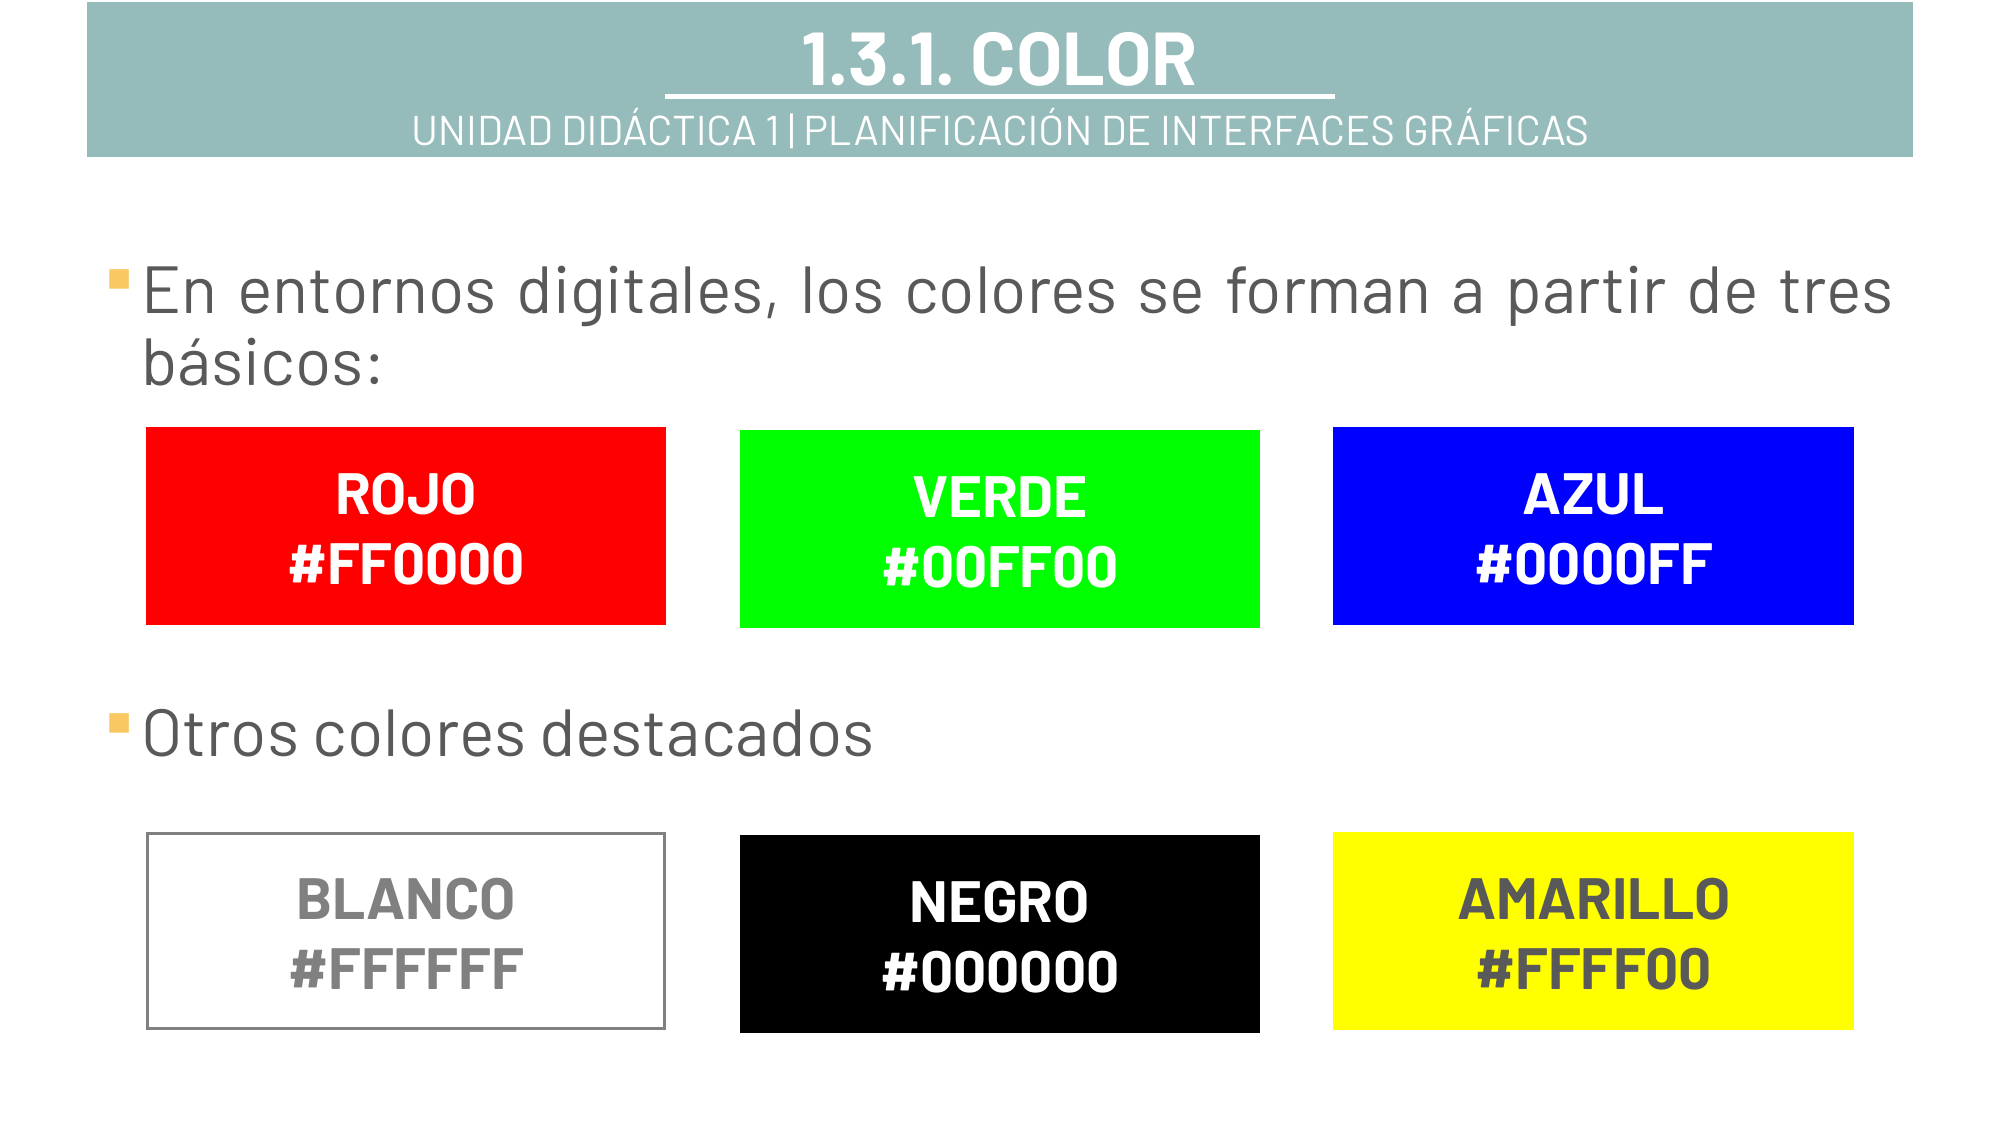

1.3.1. COLOR
UNIDAD DIDÁCTICA 1 | PLANIFICACIÓN DE INTERFACES GRÁFICAS
En entornos digitales, los colores se forman a partir de tres básicos:

Otros colores destacados
ROJO
#FF0000
AZUL
#0000FF
VERDE
#00FF00
BLANCO
#FFFFFF
AMARILLO
#FFFF00
NEGRO
#000000